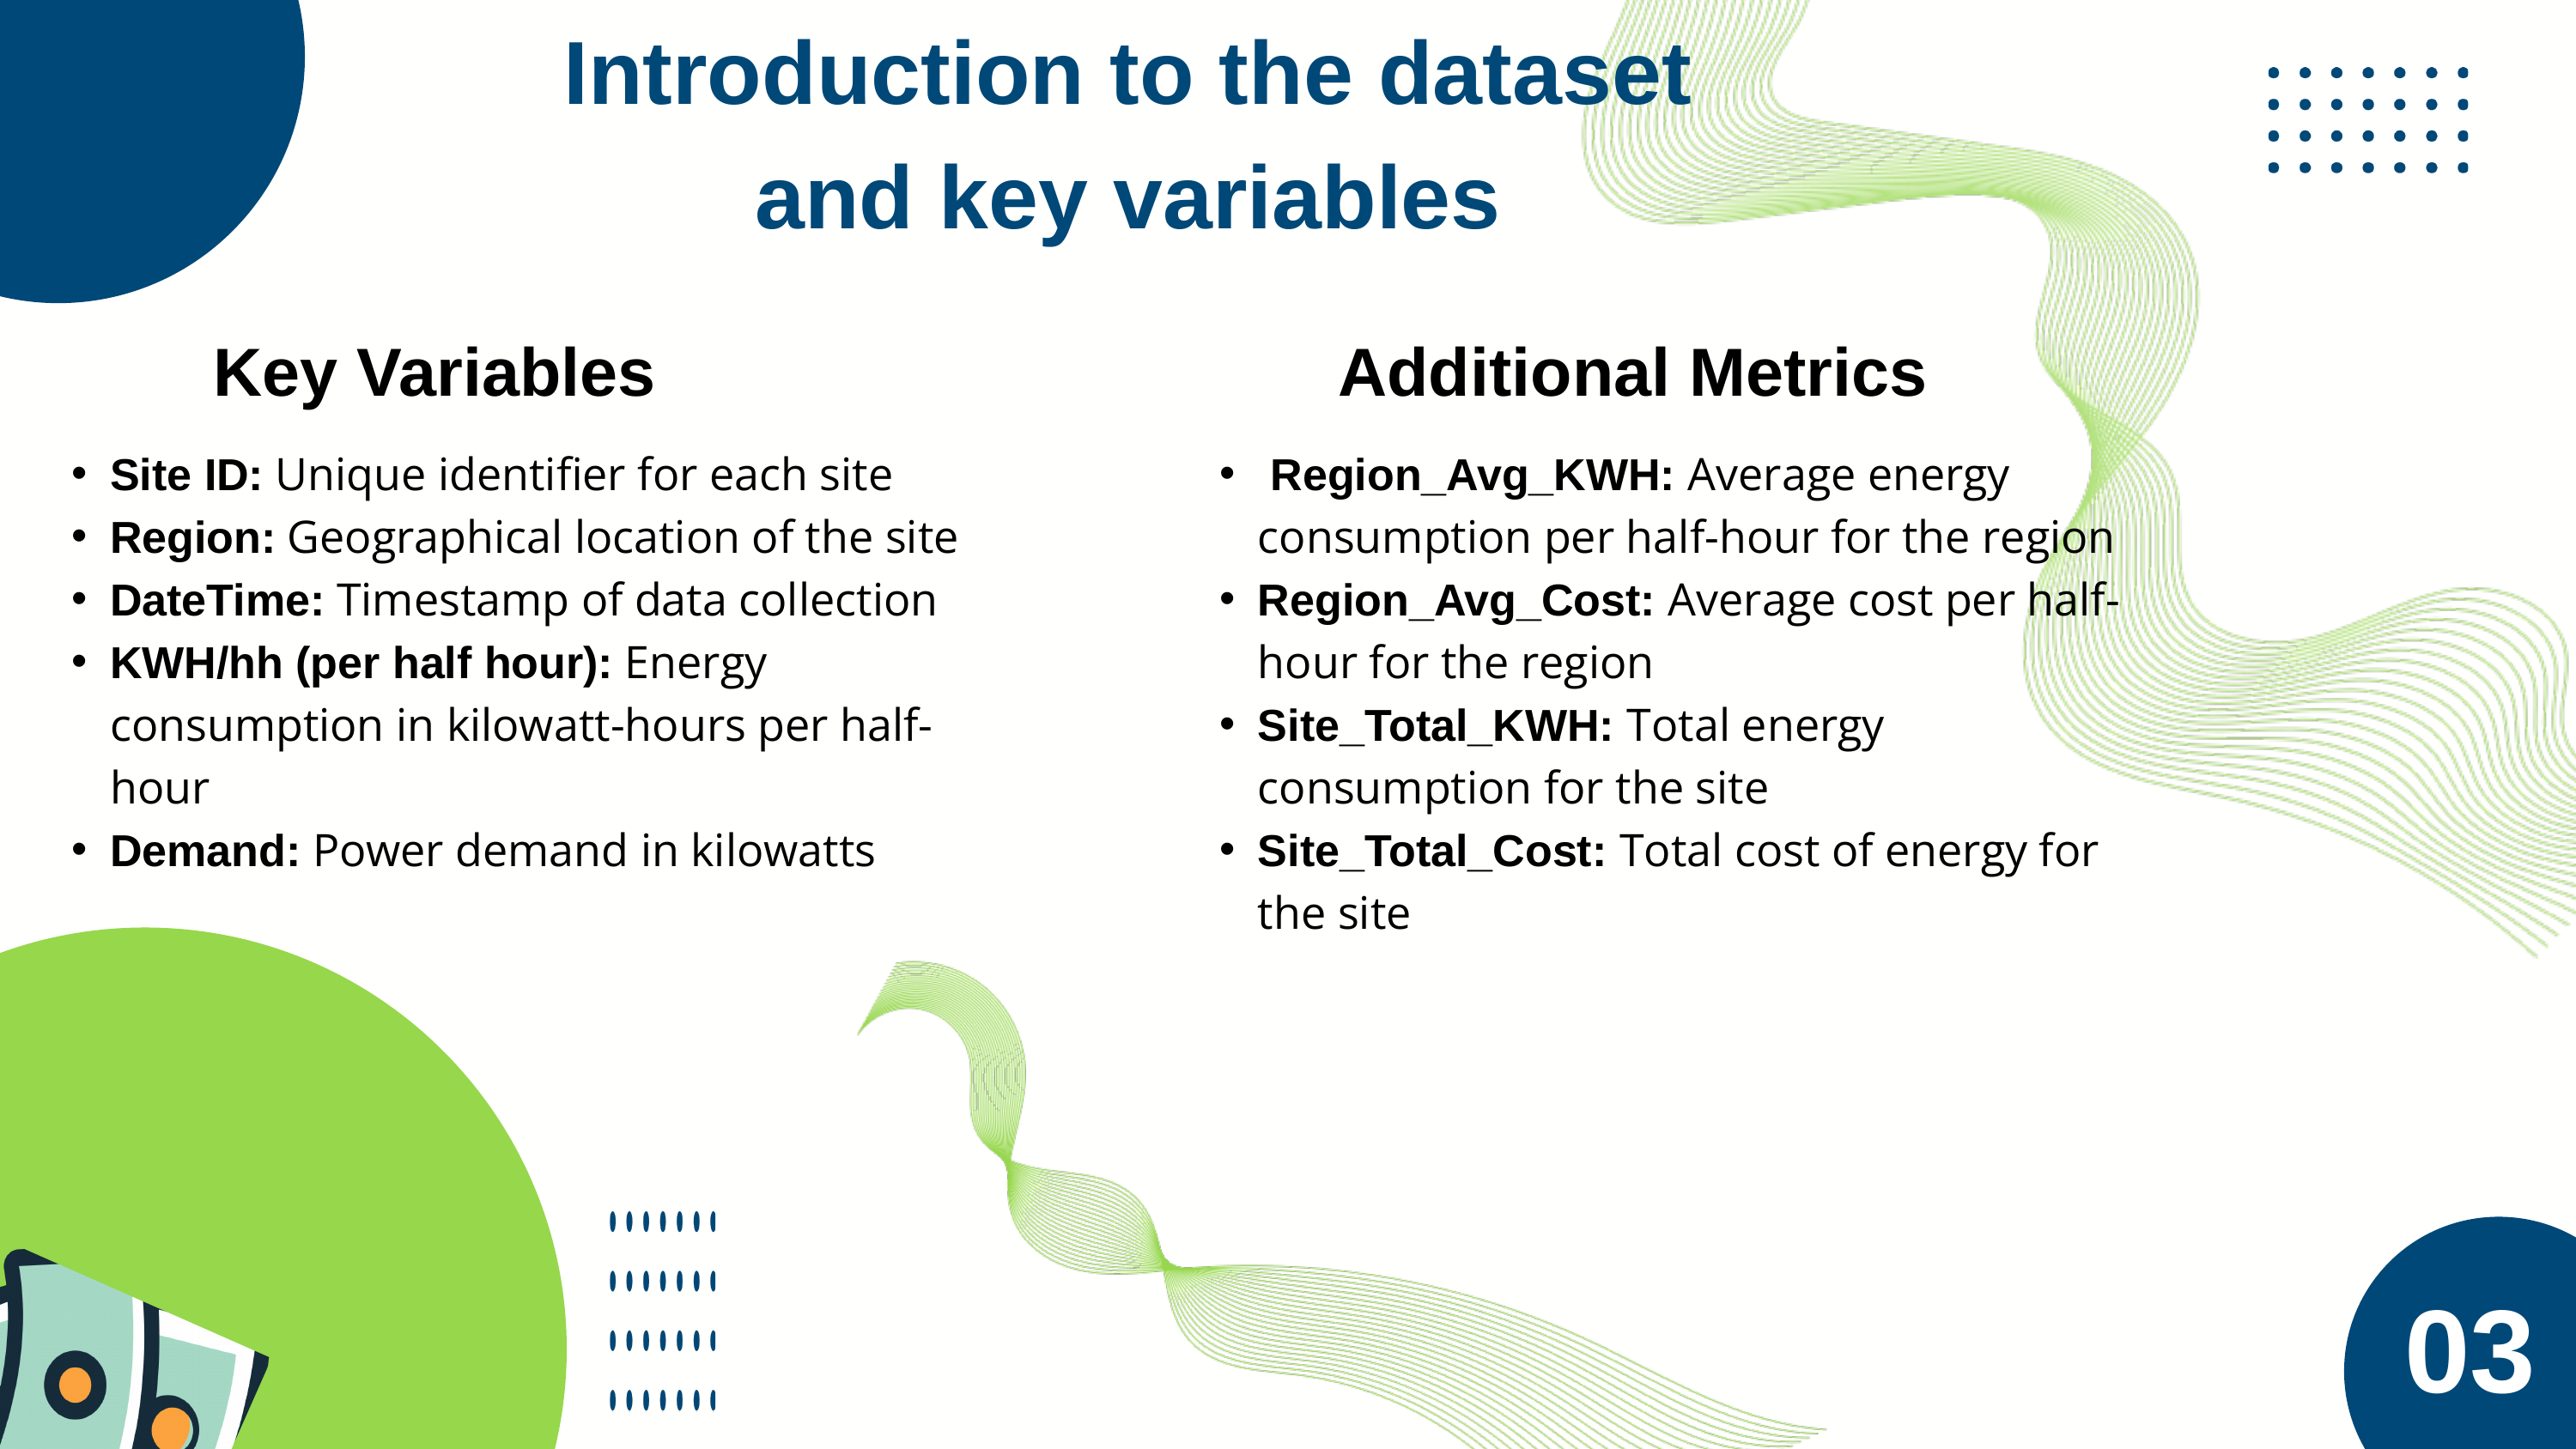

Introduction to the dataset and key variables

 Key Variables
 Additional Metrics
Site ID: Unique identifier for each site
Region: Geographical location of the site
DateTime: Timestamp of data collection
KWH/hh (per half hour): Energy consumption in kilowatt-hours per half-hour
Demand: Power demand in kilowatts
 Region_Avg_KWH: Average energy consumption per half-hour for the region
Region_Avg_Cost: Average cost per half-hour for the region
Site_Total_KWH: Total energy consumption for the site
Site_Total_Cost: Total cost of energy for the site

03